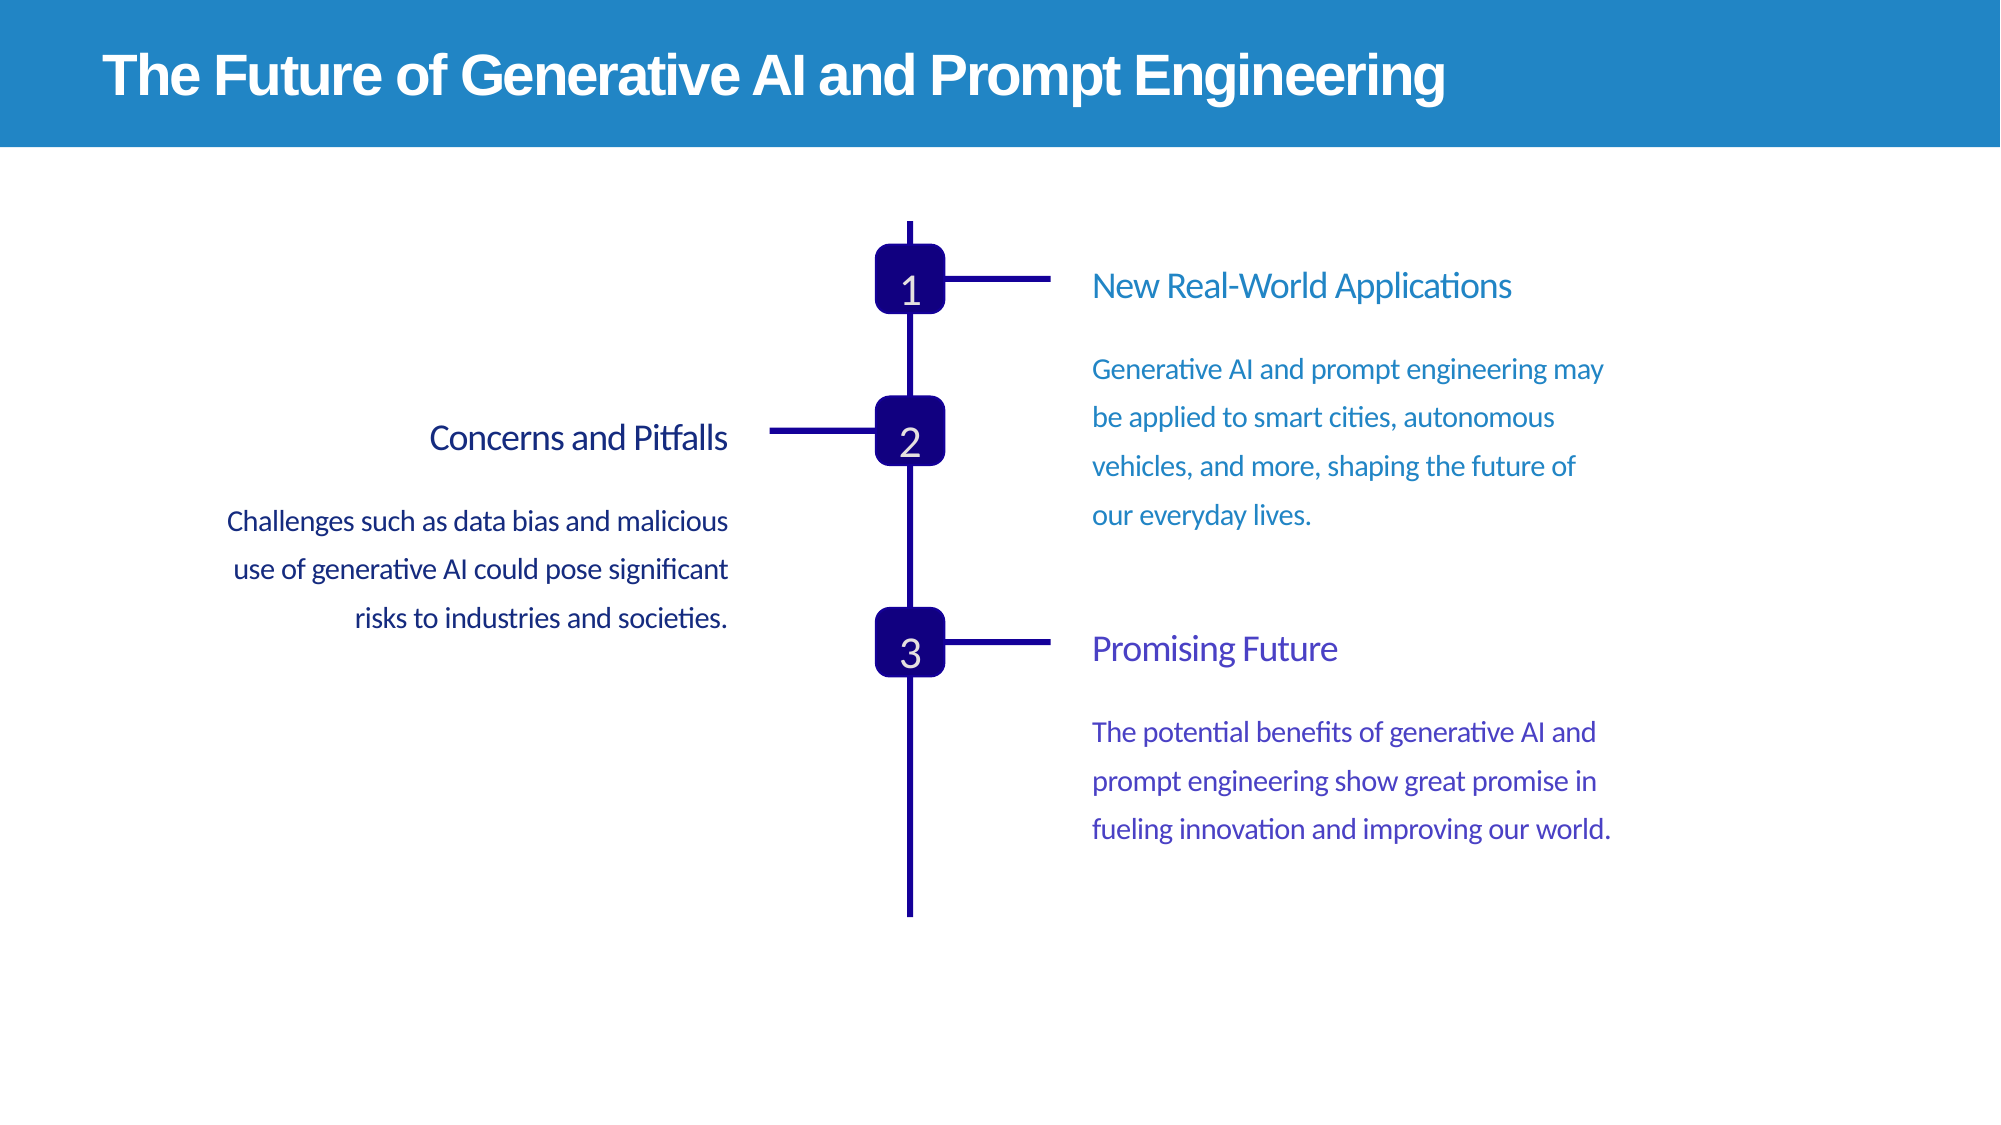

# The Future of Generative AI and Prompt Engineering

1
New Real-World Applications

Generative AI and prompt engineering may be applied to smart cities, autonomous vehicles, and more, shaping the future of our everyday lives.

2
Concerns and Pitfalls

Challenges such as data bias and malicious use of generative AI could pose significant risks to industries and societies.

3
Promising Future

The potential benefits of generative AI and prompt engineering show great promise in fueling innovation and improving our world.